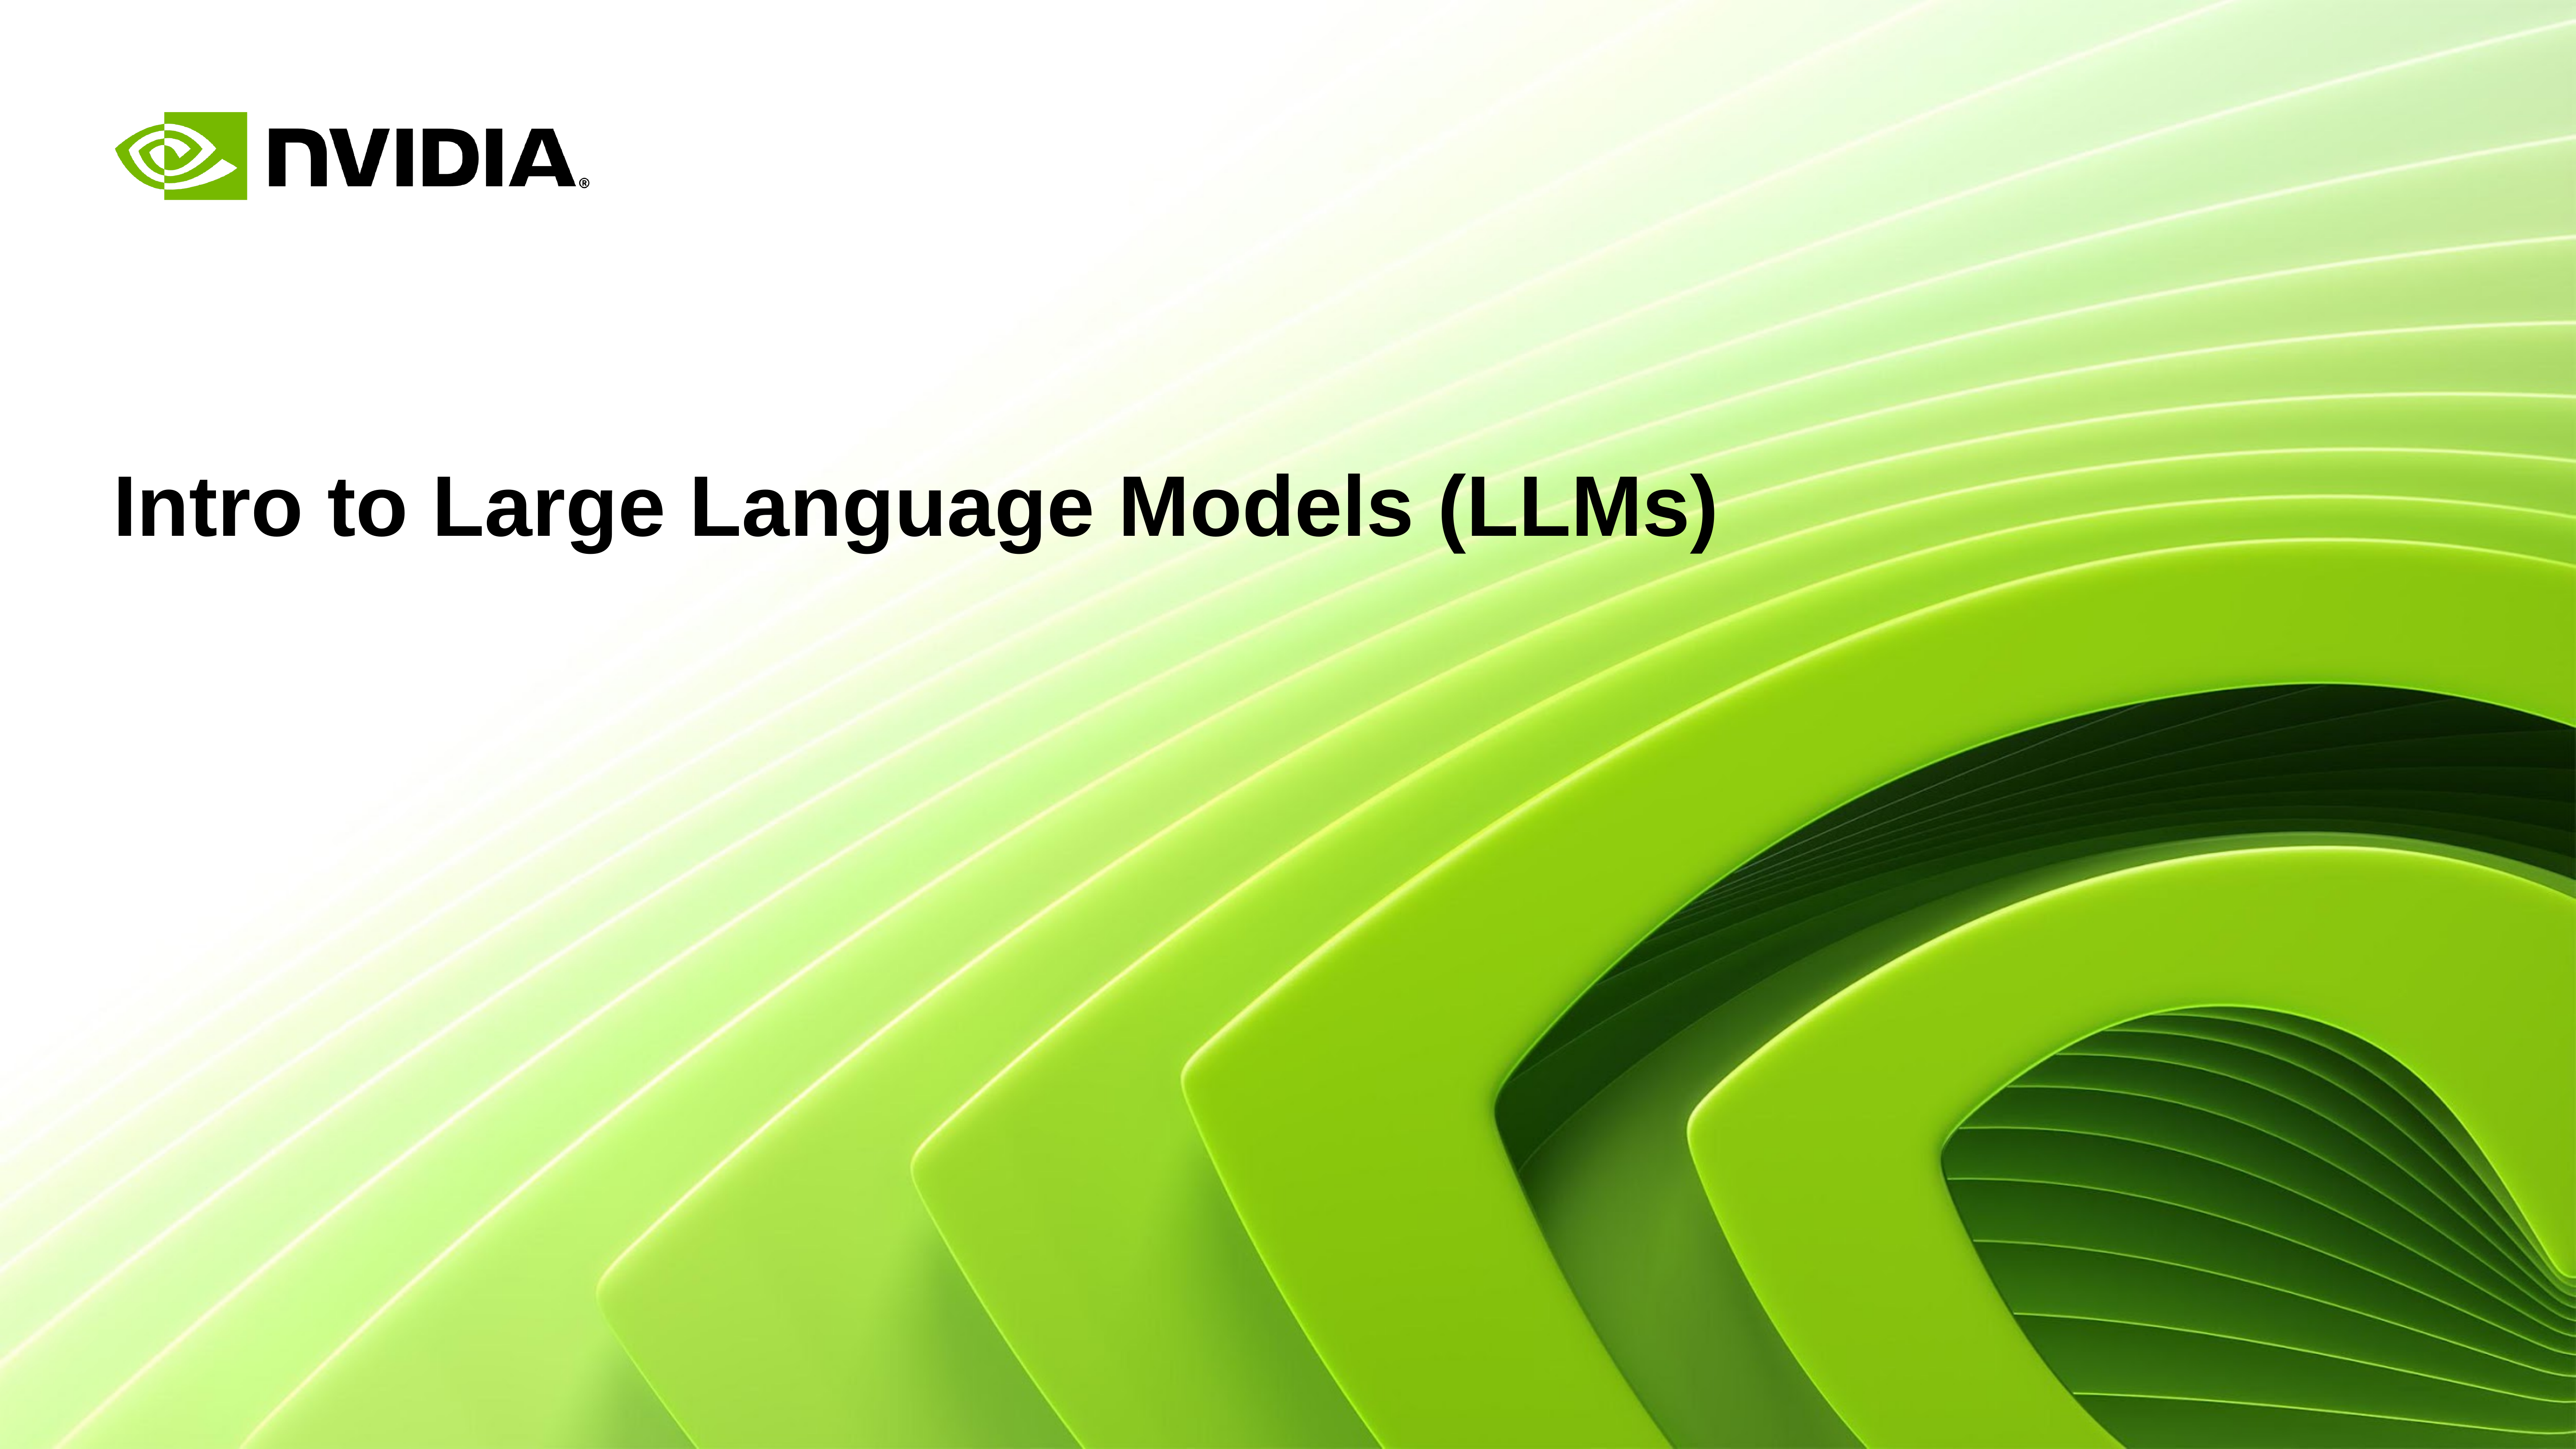

# Intro to Large Language Models (LLMs)